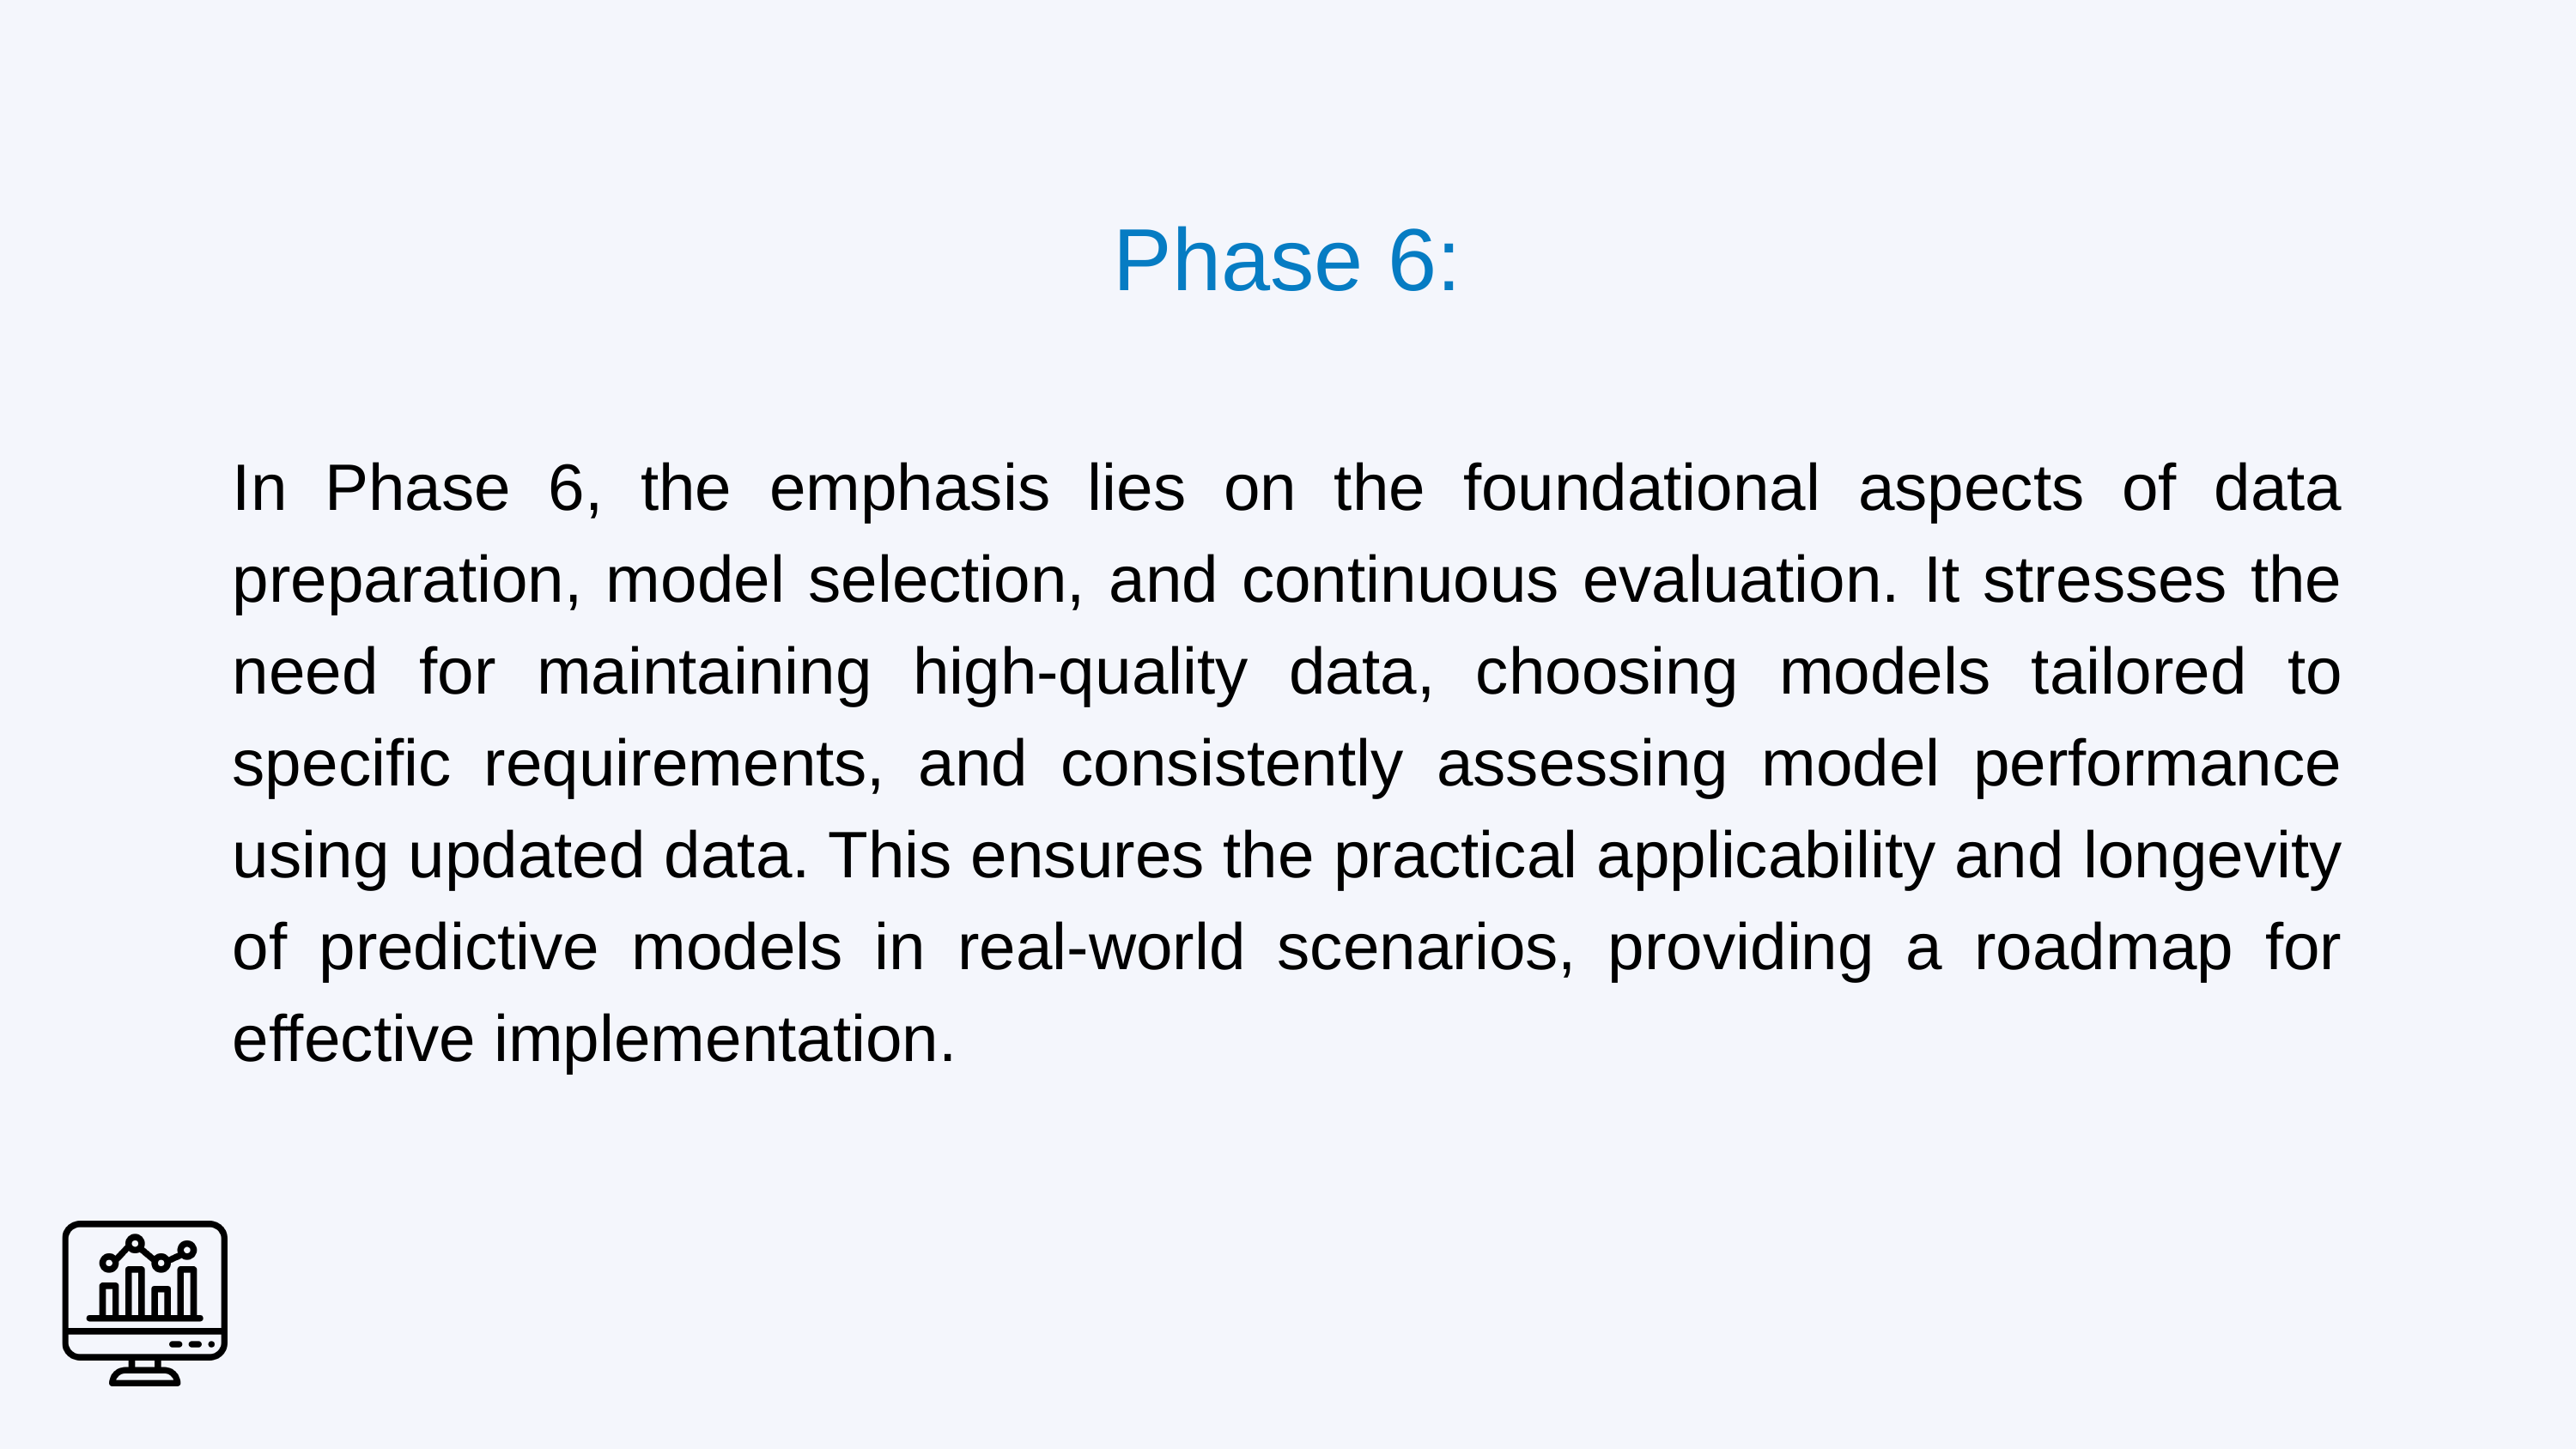

Phase 6:

In Phase 6, the emphasis lies on the foundational aspects of data preparation, model selection, and continuous evaluation. It stresses the need for maintaining high-quality data, choosing models tailored to specific requirements, and consistently assessing model performance using updated data. This ensures the practical applicability and longevity of predictive models in real-world scenarios, providing a roadmap for effective implementation.